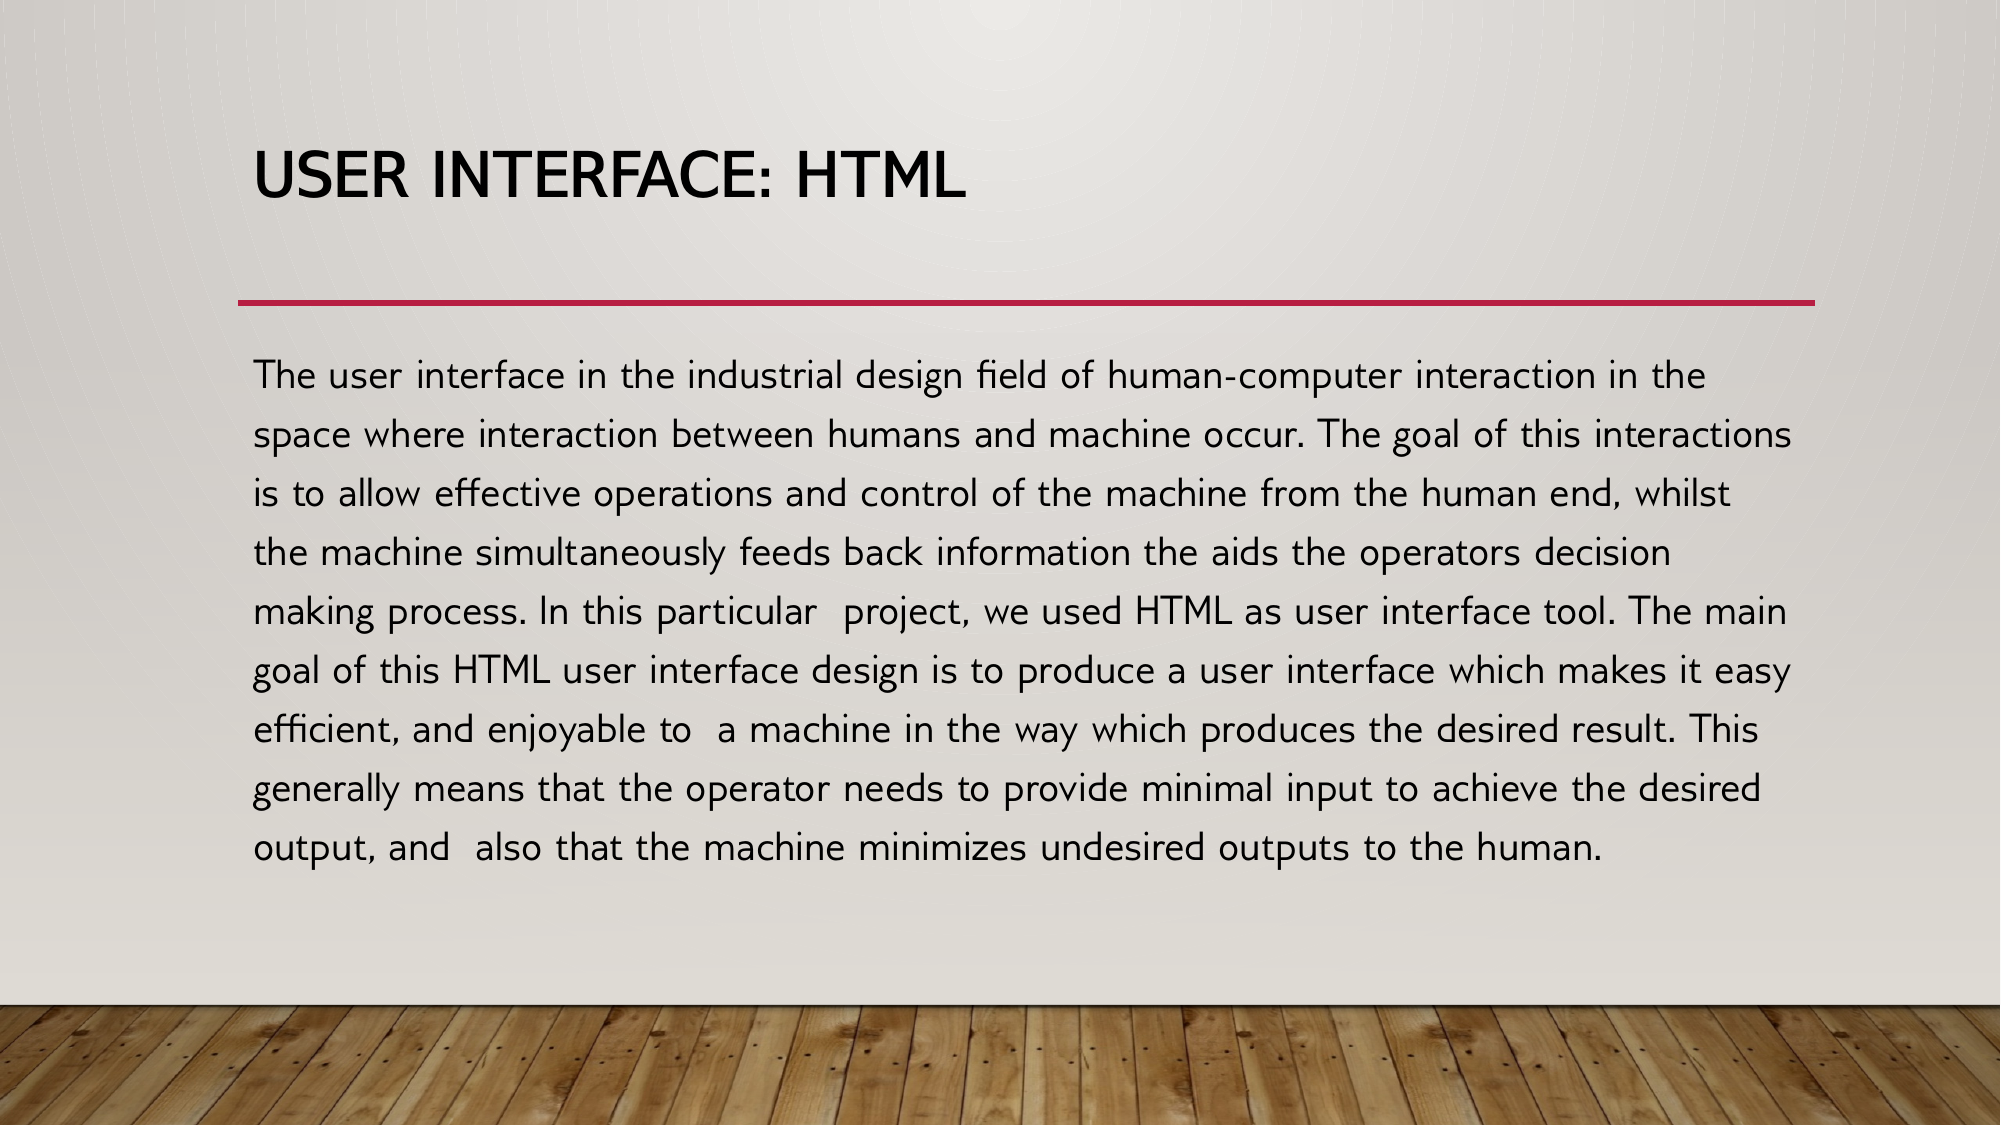

# User Interface: HTML
The user interface in the industrial design field of human-computer interaction in the space where interaction between humans and machine occur. The goal of this interactions is to allow effective operations and control of the machine from the human end, whilst the machine simultaneously feeds back information the aids the operators decision making process. In this particular  project, we used HTML as user interface tool. The main goal of this HTML user interface design is to produce a user interface which makes it easy efficient, and enjoyable to  a machine in the way which produces the desired result. This generally means that the operator needs to provide minimal input to achieve the desired output, and  also that the machine minimizes undesired outputs to the human.